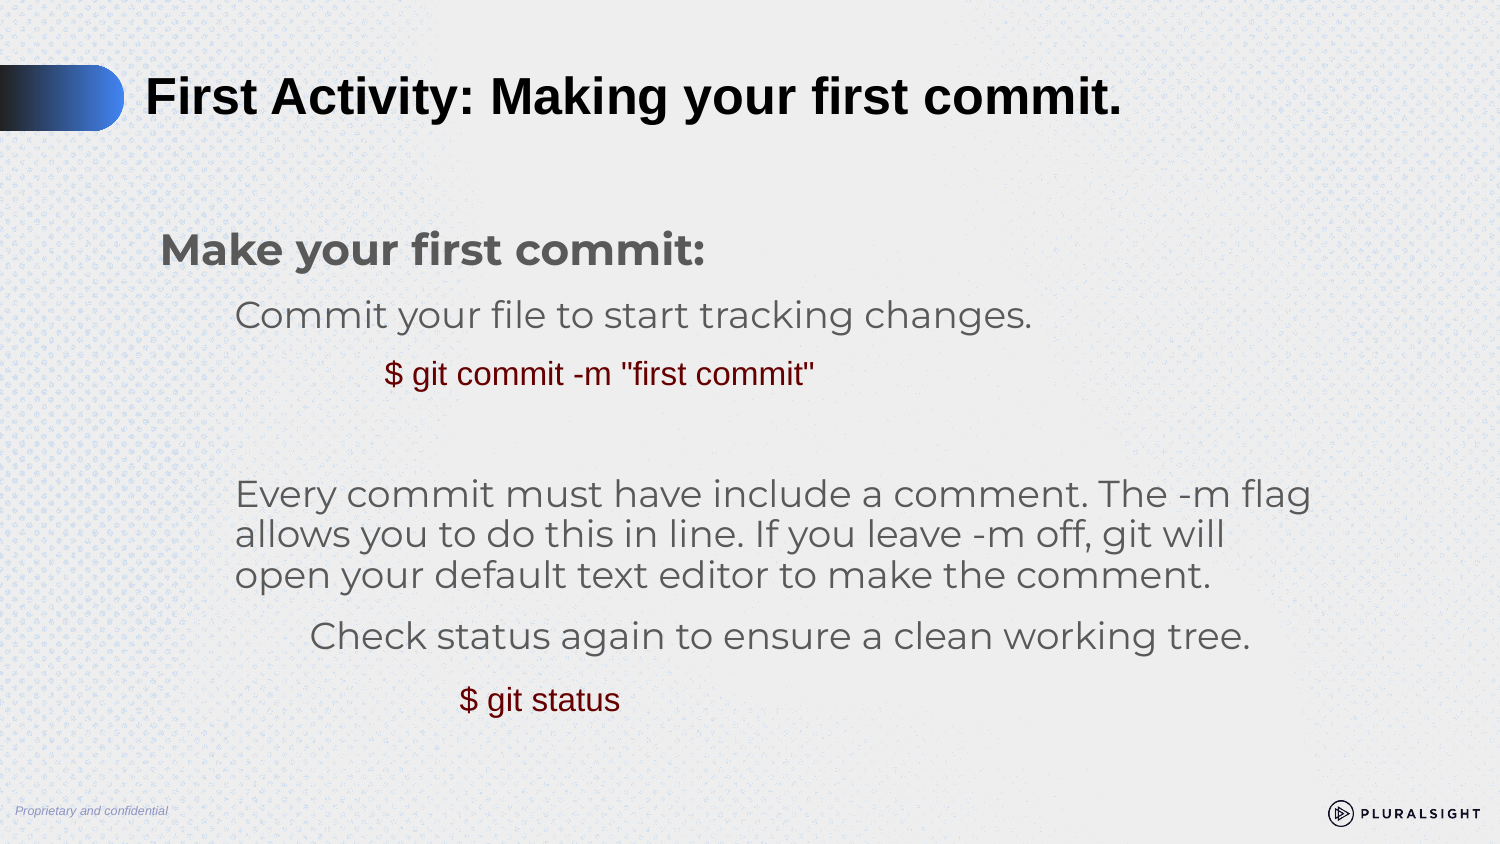

# First Activity: Making your first commit.
Make your first commit:
Commit your file to start tracking changes.
	$ git commit -m "first commit"

Every commit must have include a comment. The -m flag allows you to do this in line. If you leave -m off, git will open your default text editor to make the comment.
	Check status again to ensure a clean working tree.
		$ git status